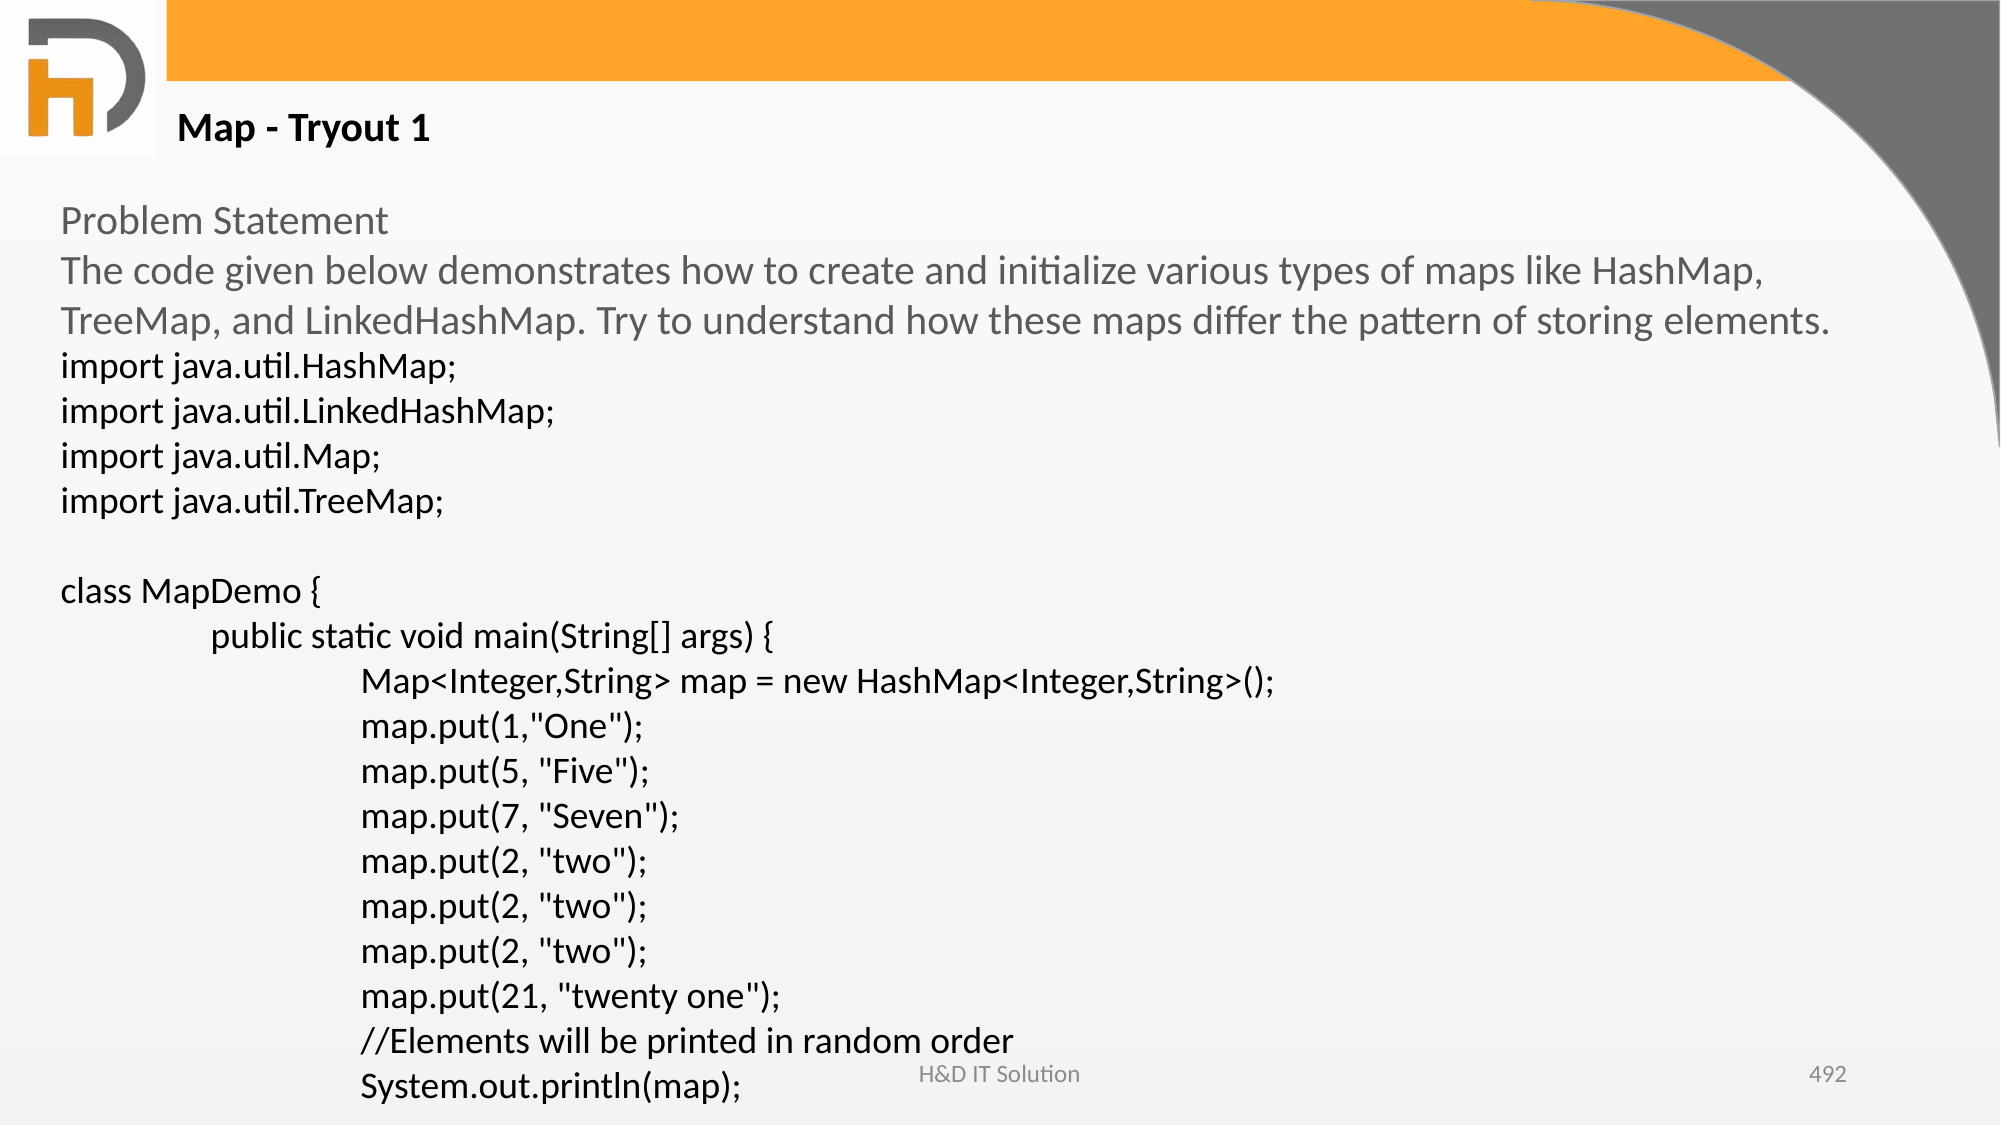

Map - Tryout 1
Problem Statement
The code given below demonstrates how to create and initialize various types of maps like HashMap, TreeMap, and LinkedHashMap. Try to understand how these maps differ the pattern of storing elements.
import java.util.HashMap;
import java.util.LinkedHashMap;
import java.util.Map;
import java.util.TreeMap;

class MapDemo {
	public static void main(String[] args) {
		Map<Integer,String> map = new HashMap<Integer,String>();
		map.put(1,"One");
		map.put(5, "Five");
		map.put(7, "Seven");
		map.put(2, "two");
		map.put(2, "two");
		map.put(2, "two");
		map.put(21, "twenty one");
		//Elements will be printed in random order
		System.out.println(map);

H&D IT Solution
492